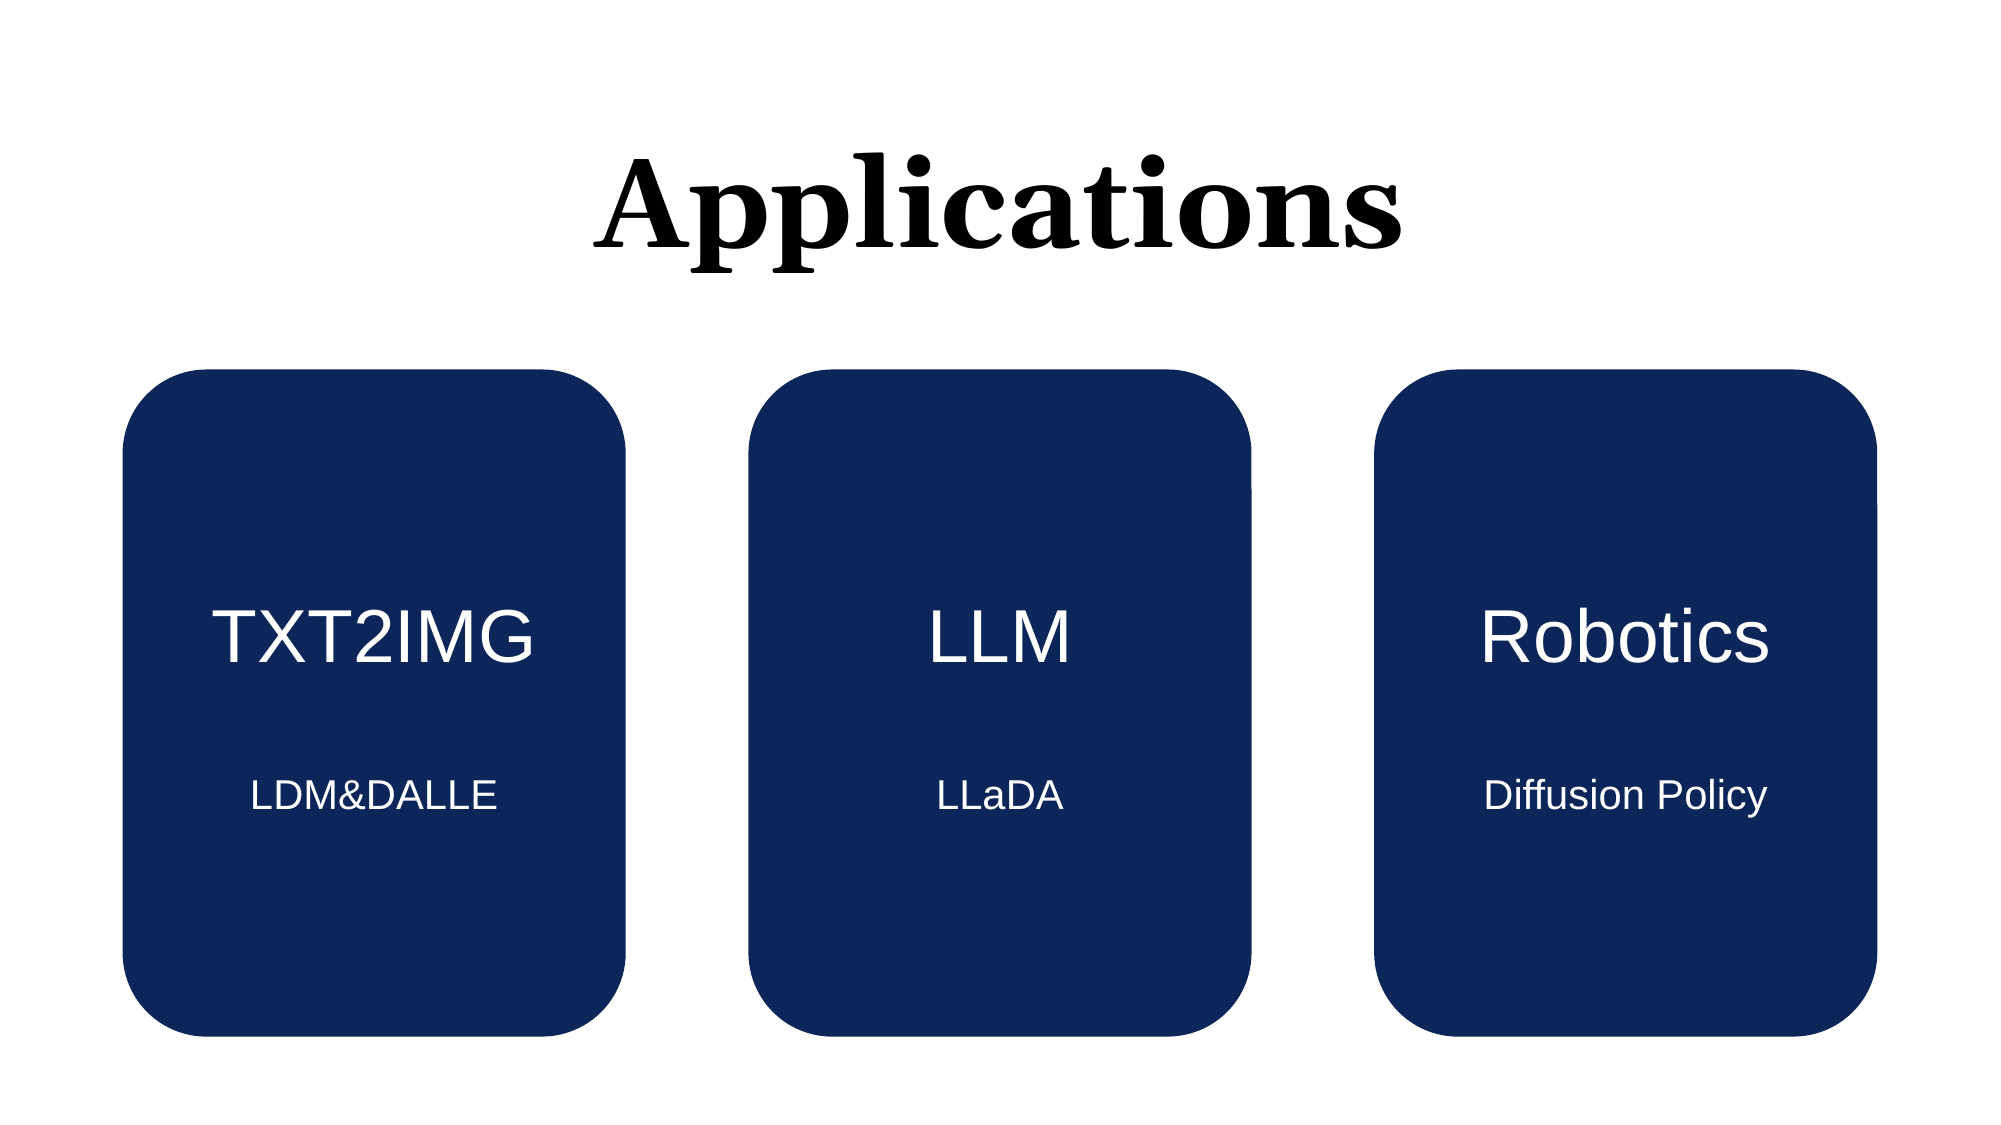

# Applications
TXT2IMG

LDM&DALLE
LLM

LLaDA
Robotics

Diffusion Policy